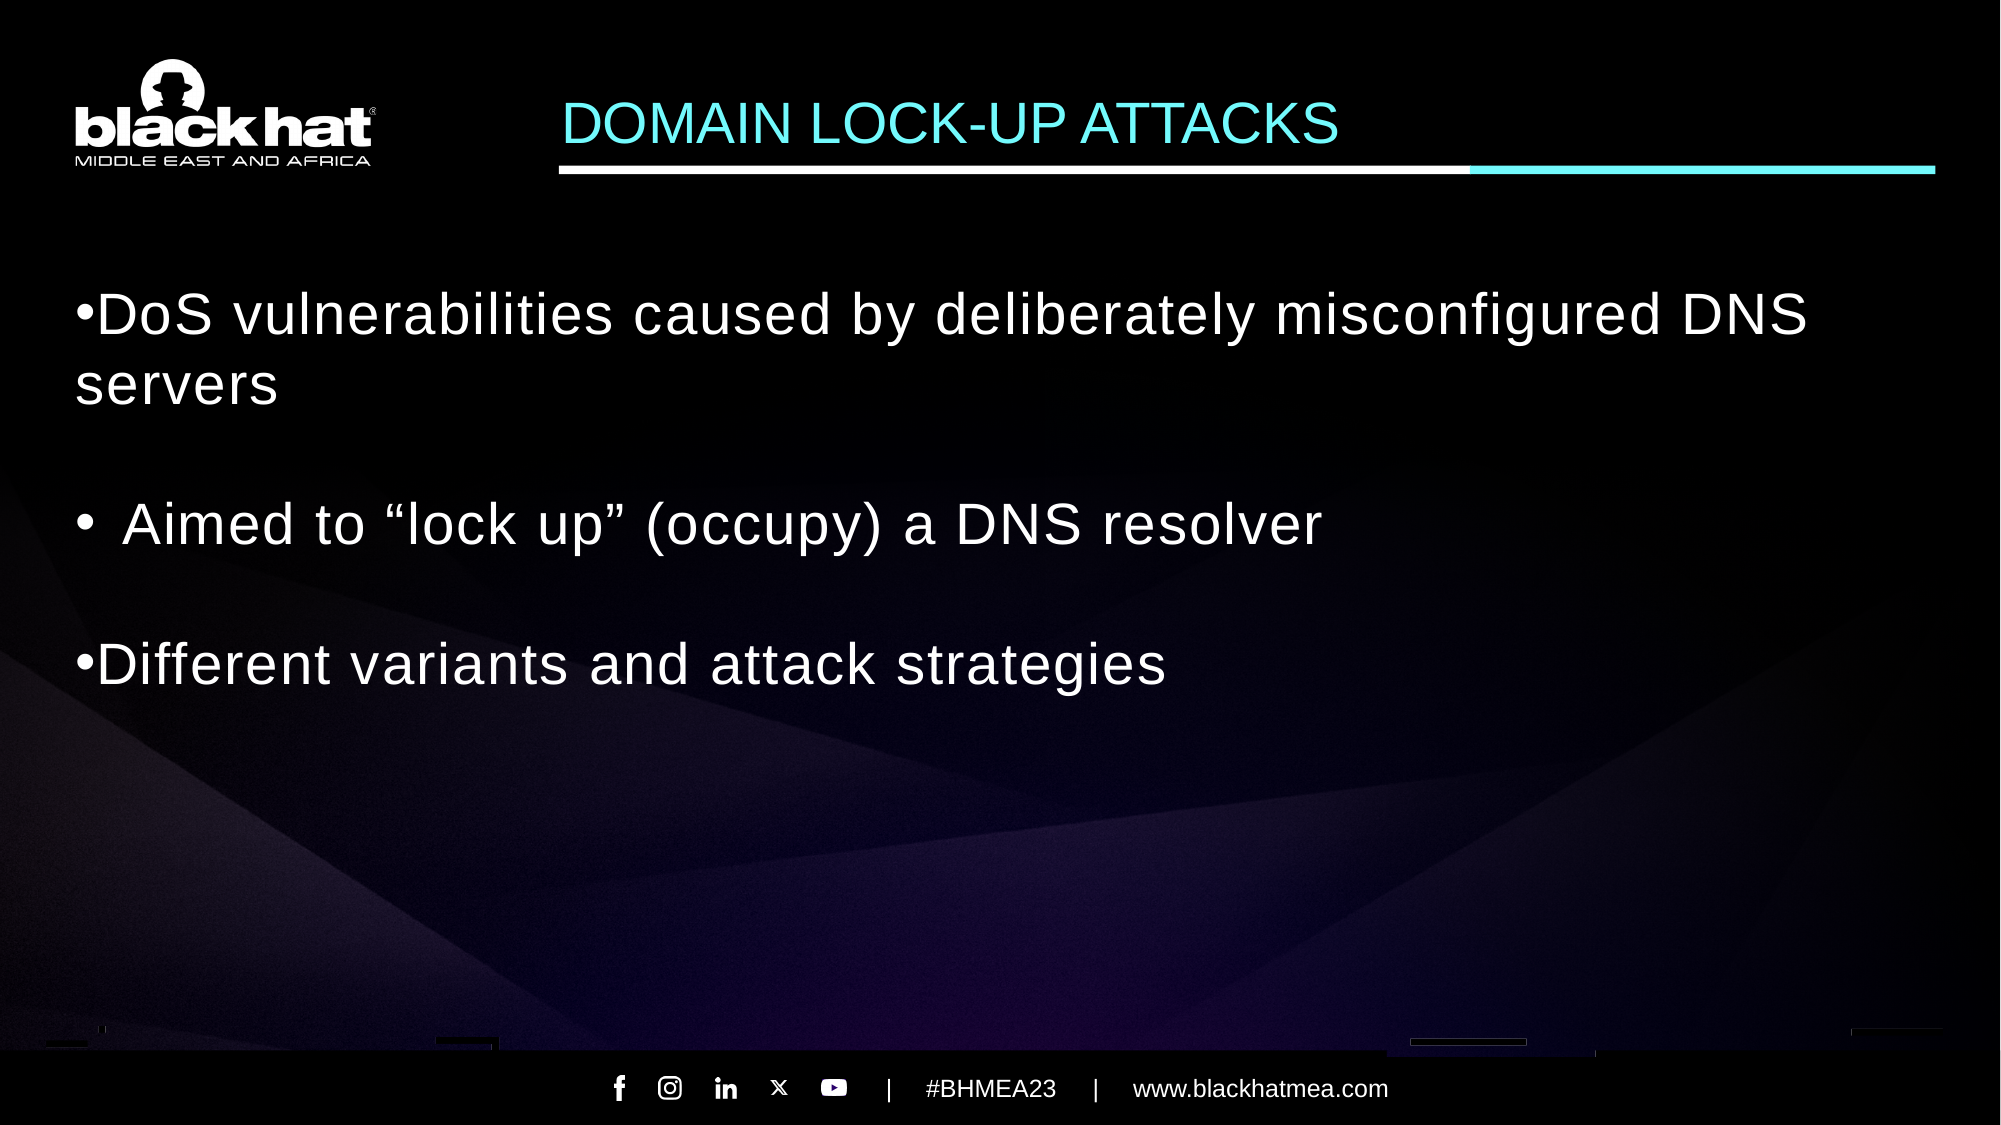

DOMAIN LOCK-UP ATTACKS

DoS vulnerabilities caused by deliberately misconfigured DNS servers

Aimed to “lock up” (occupy) a DNS resolver

Different variants and attack strategies